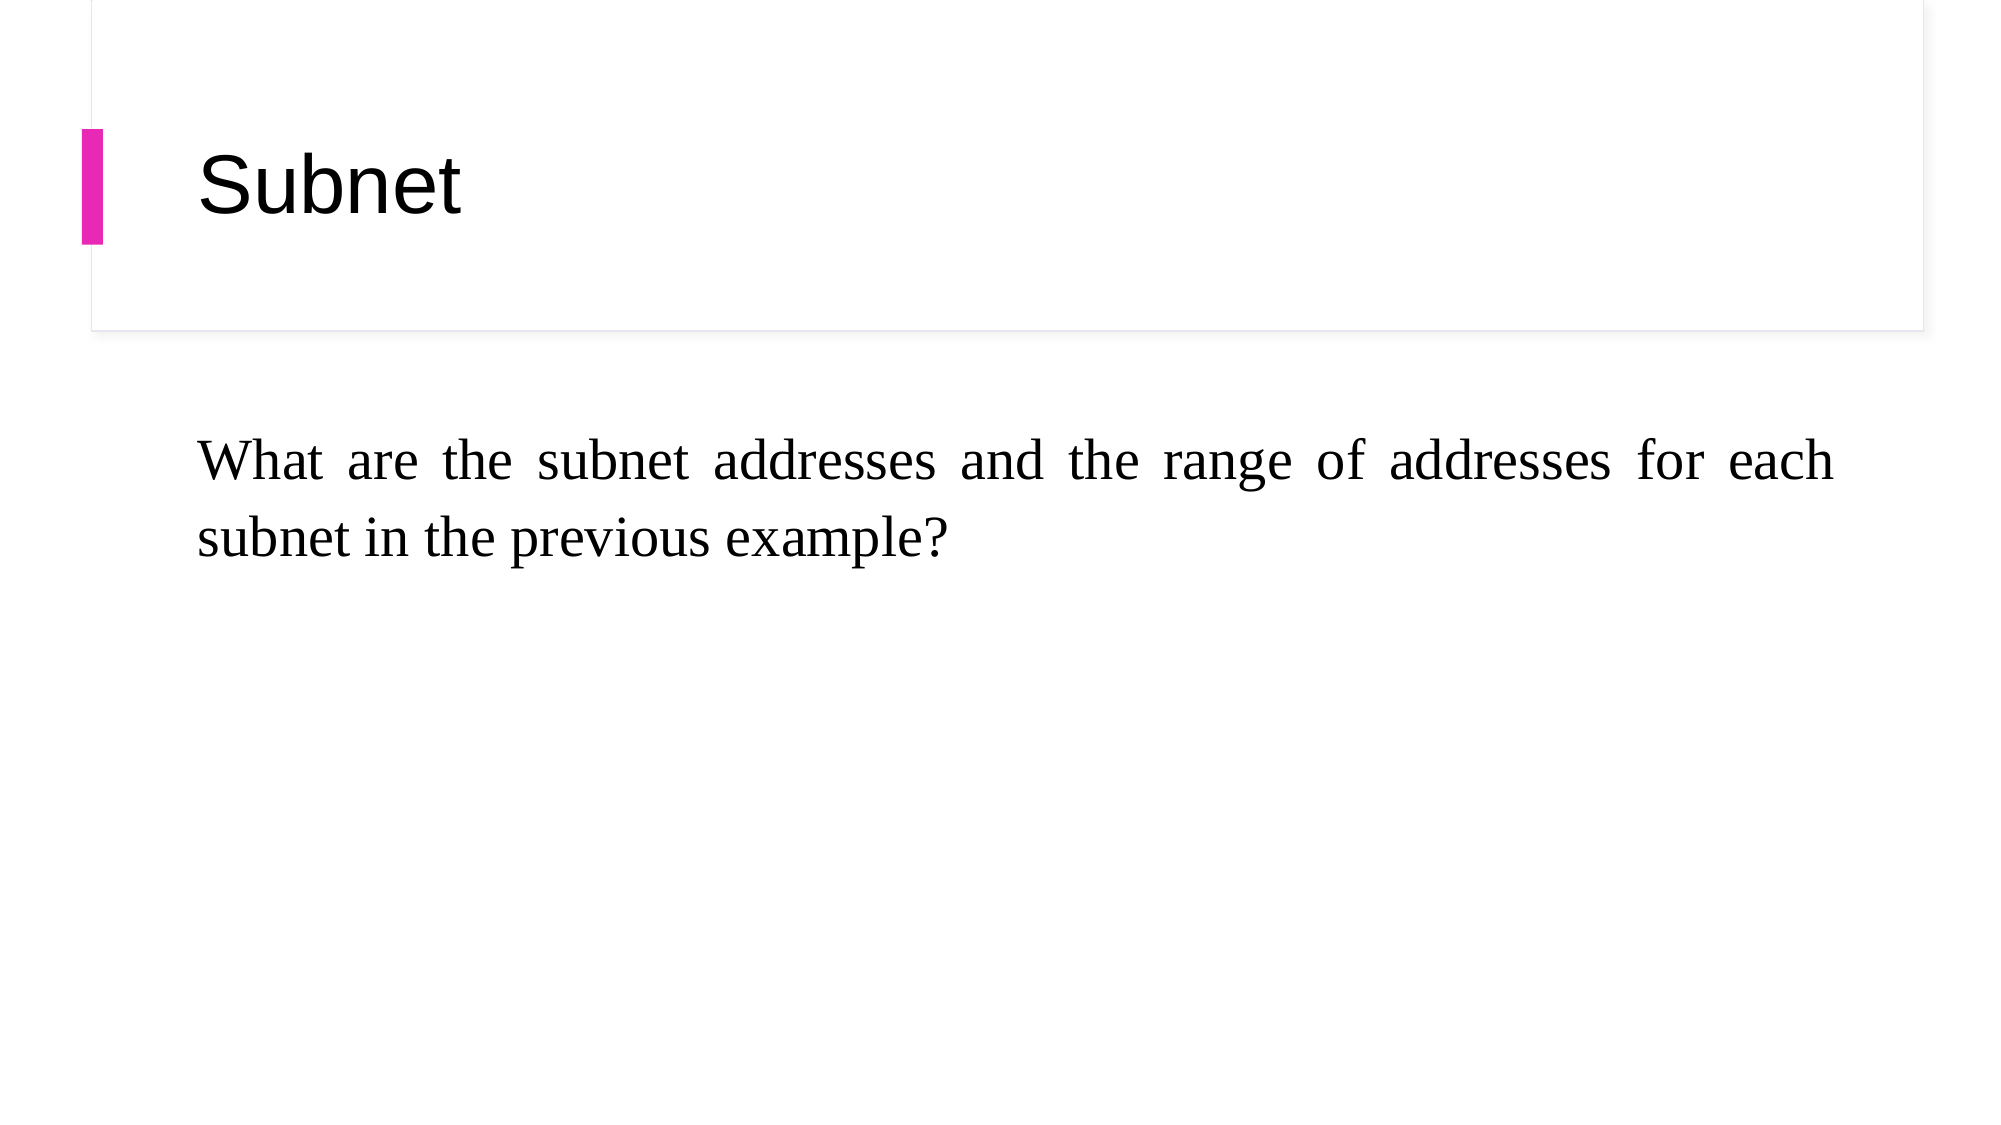

# Subnet
What are the subnet addresses and the range of addresses for each subnet in the previous example?